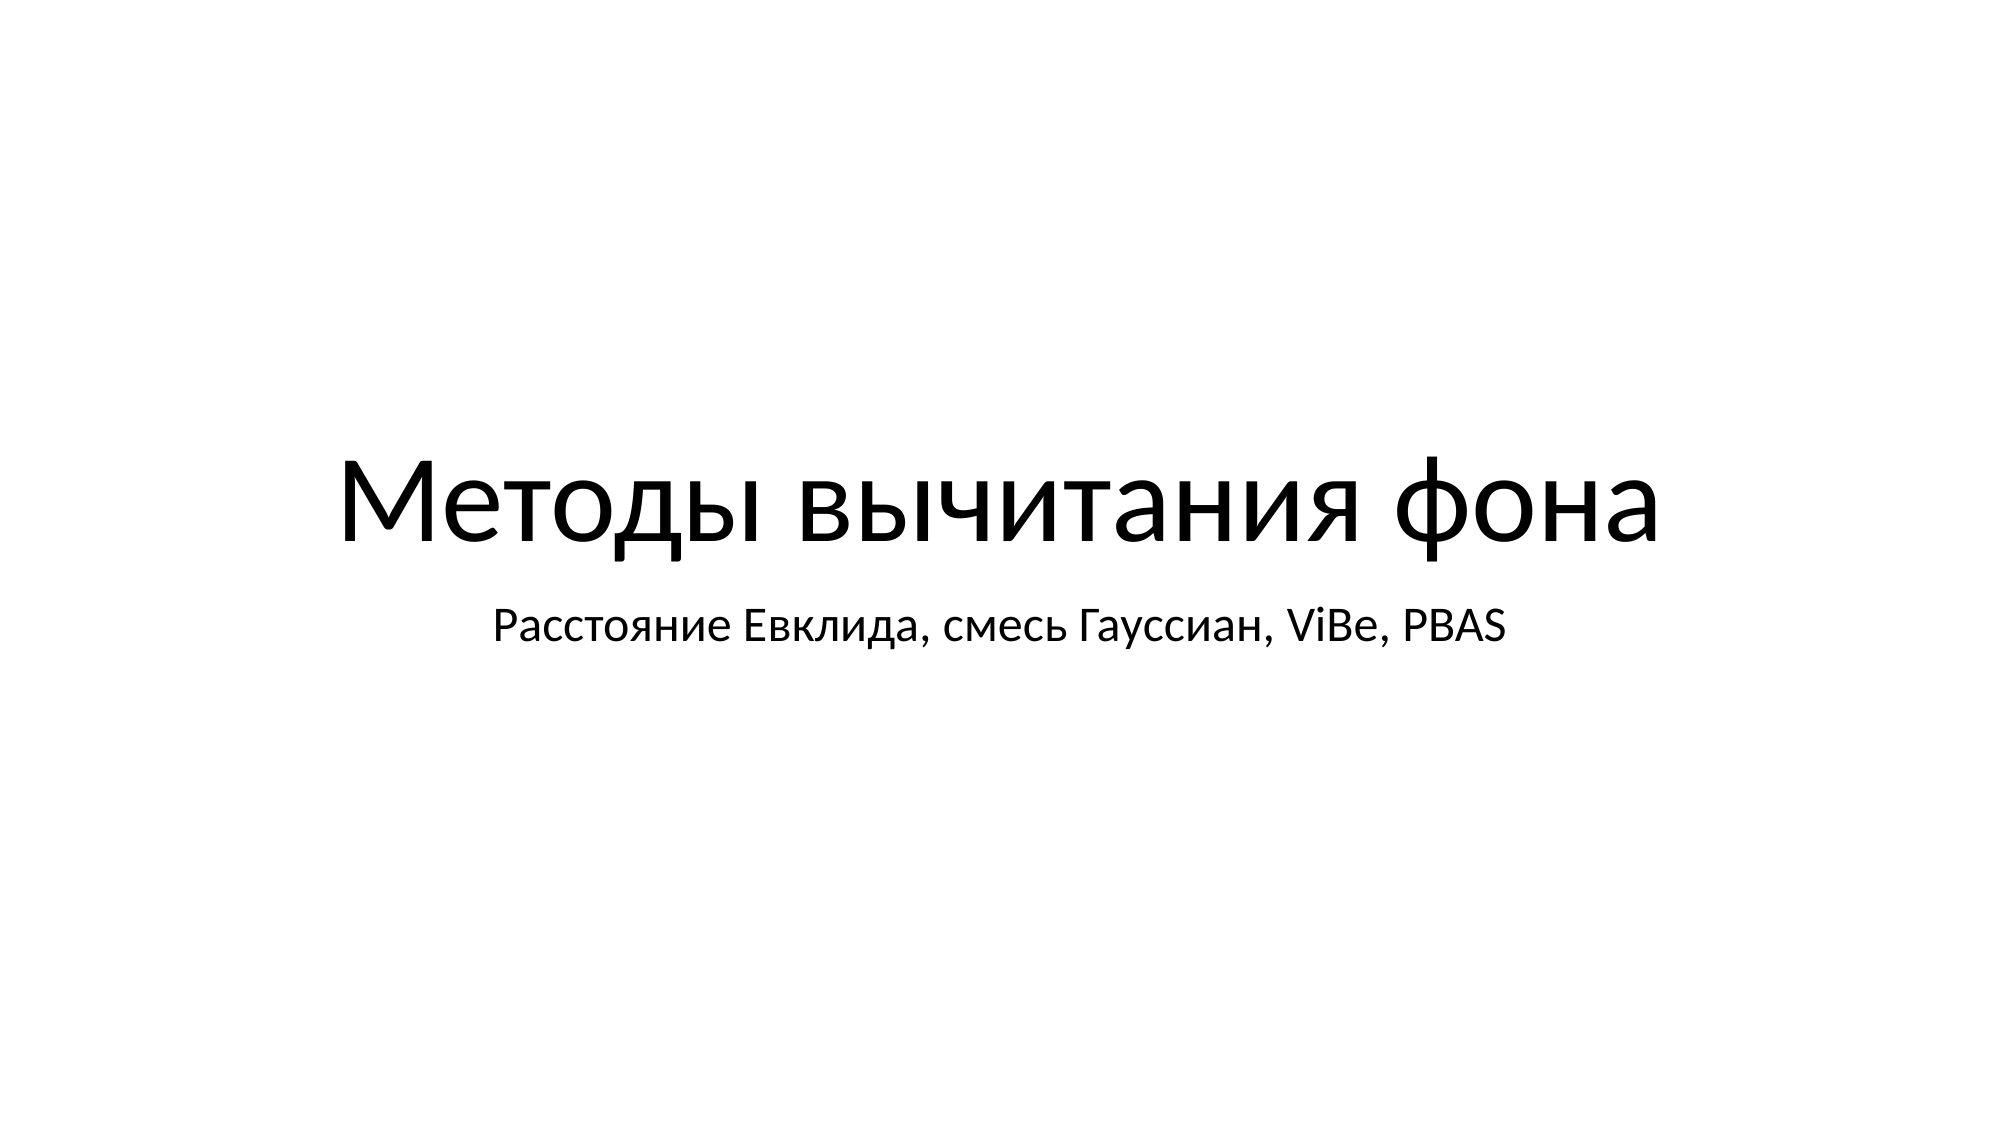

# Методы вычитания фона
Расстояние Евклида, смесь Гауссиан, ViBe, PBAS